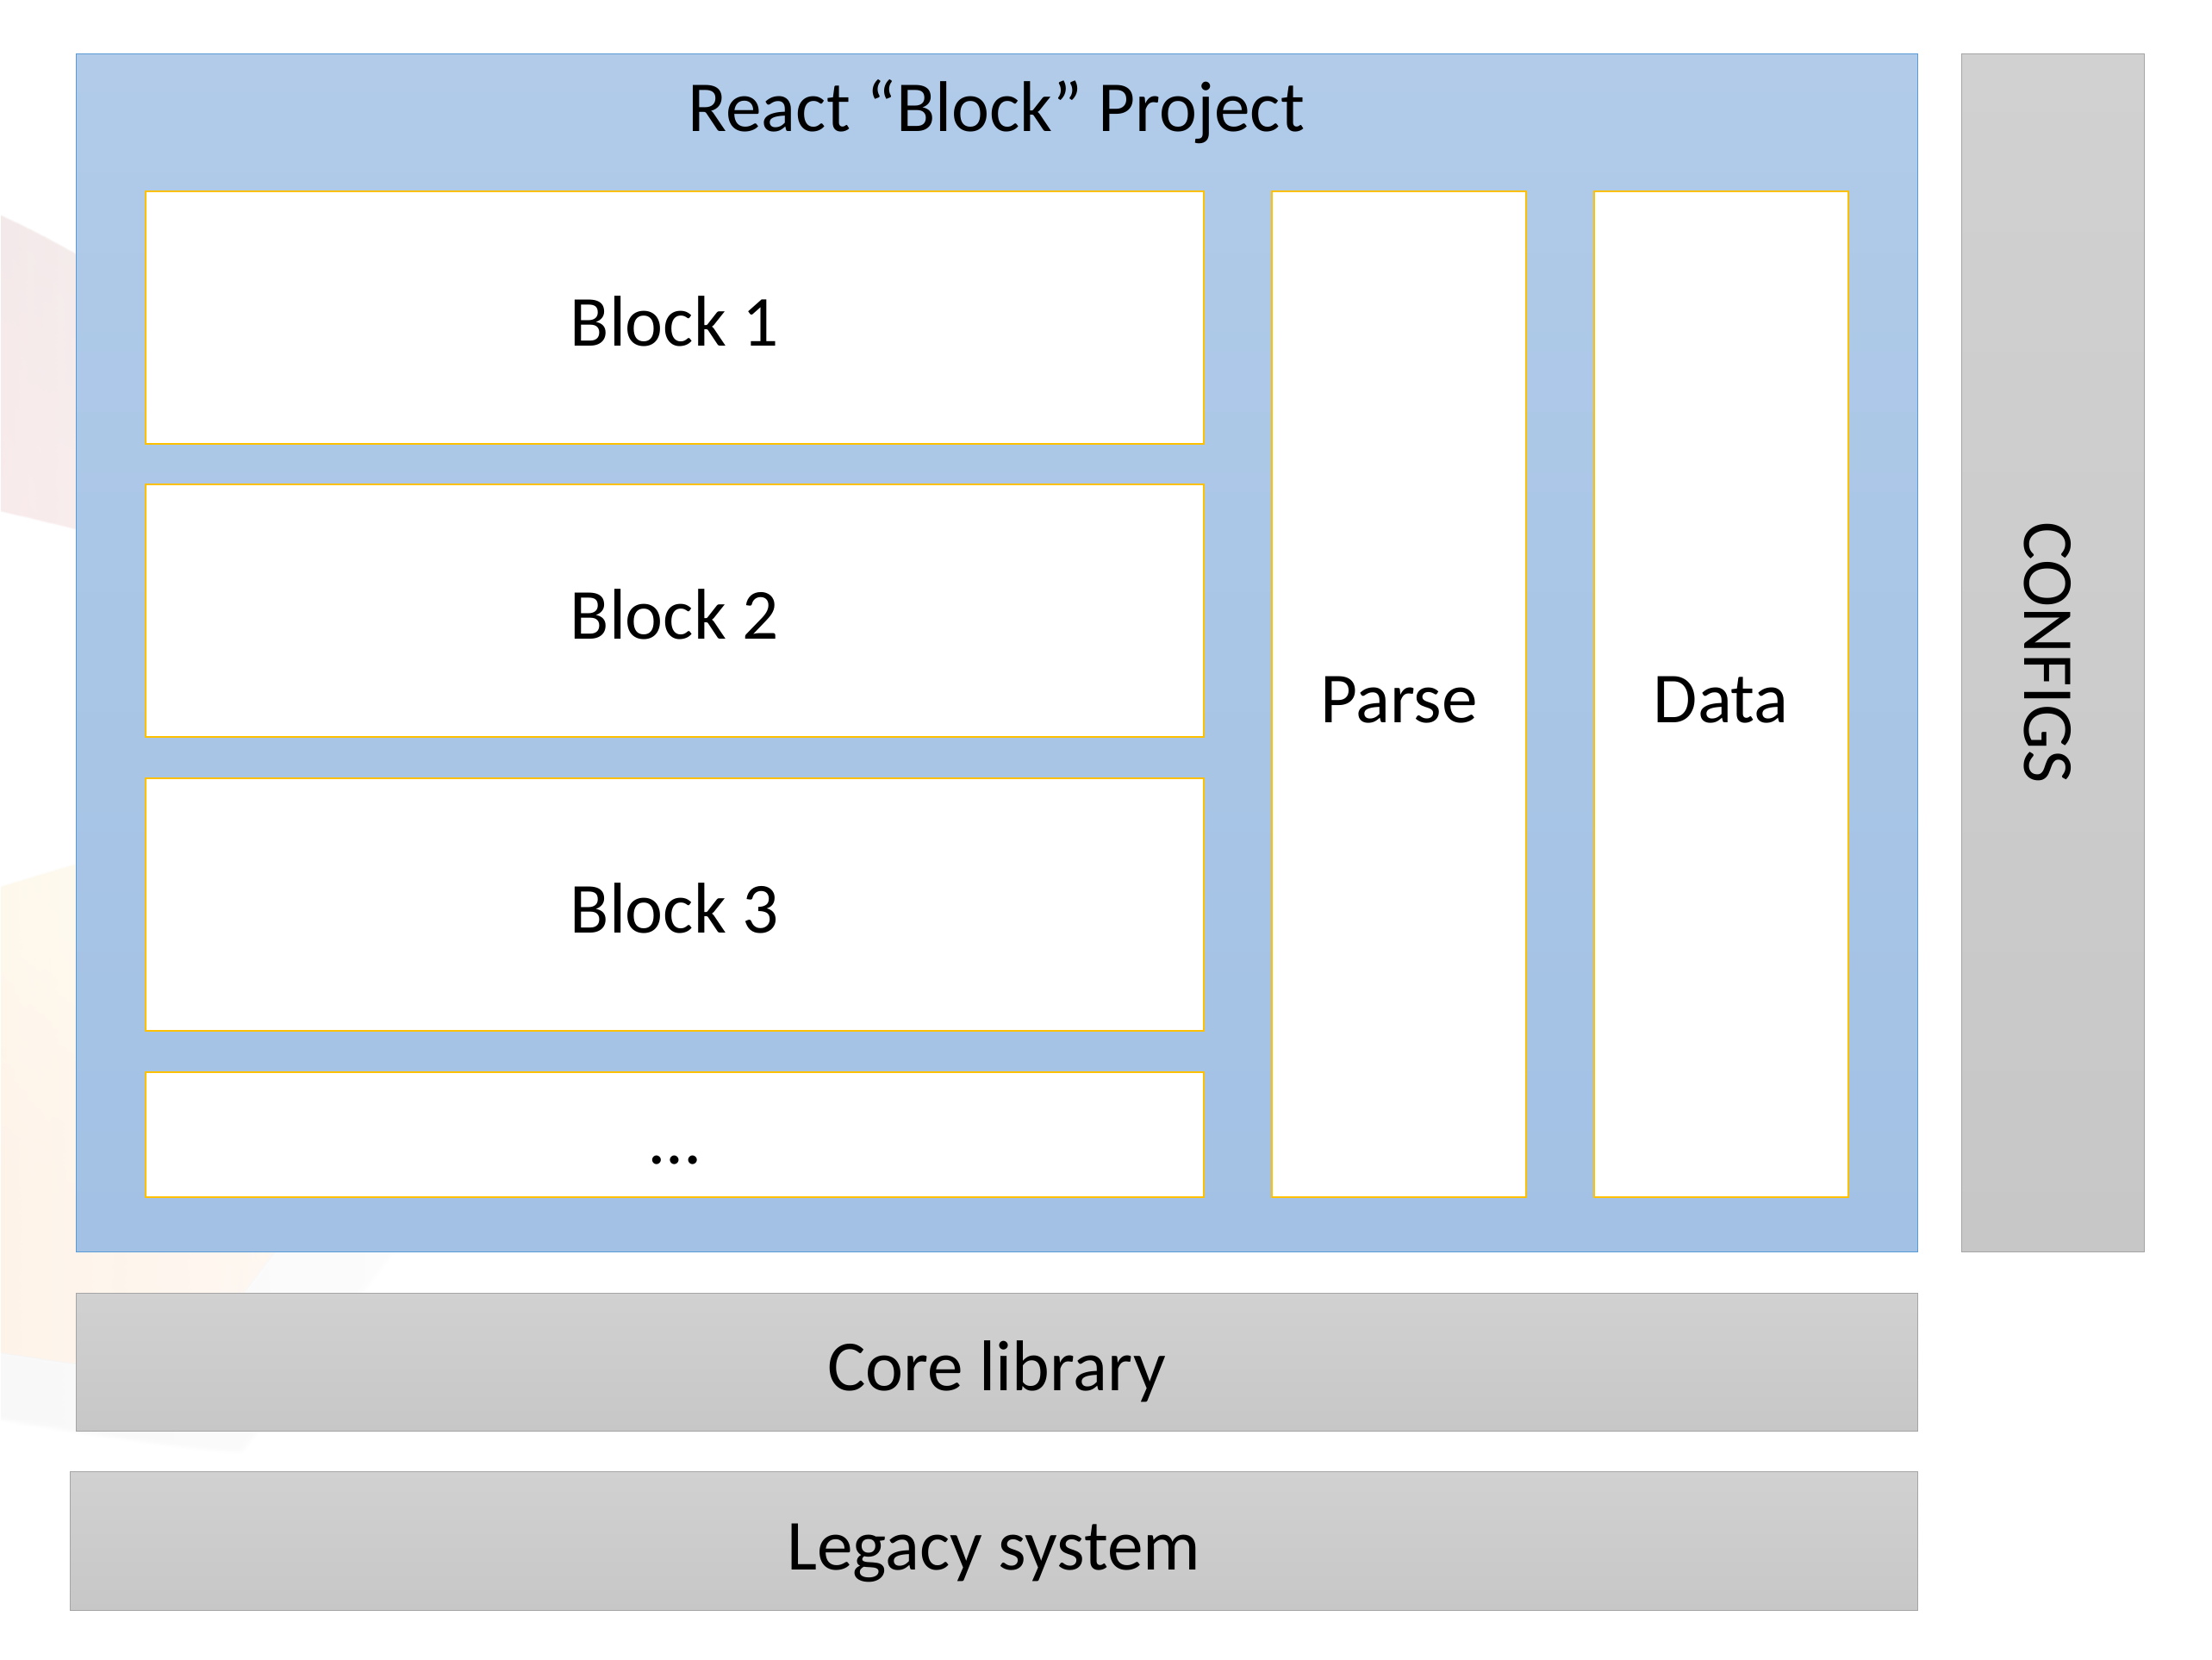

CONFIGS
React “Block” Project
Parse
Data
Block 1
Block 2
Block 3
…
Core library
Legacy system